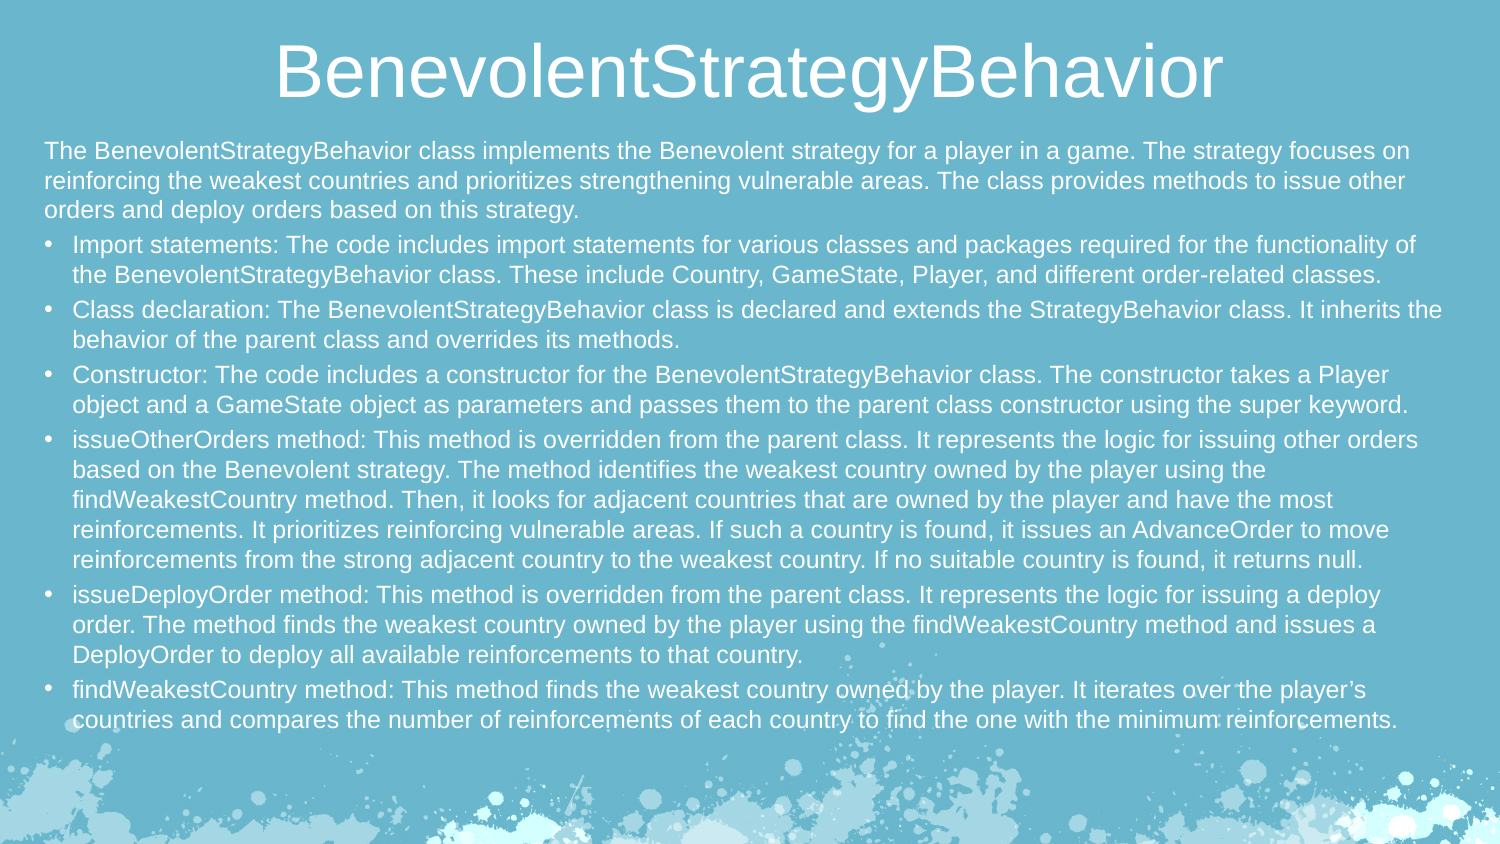

BenevolentStrategyBehavior
The BenevolentStrategyBehavior class implements the Benevolent strategy for a player in a game. The strategy focuses on
reinforcing the weakest countries and prioritizes strengthening vulnerable areas. The class provides methods to issue other
orders and deploy orders based on this strategy.
Import statements: The code includes import statements for various classes and packages required for the functionality of
the BenevolentStrategyBehavior class. These include Country, GameState, Player, and different order-related classes.
Class declaration: The BenevolentStrategyBehavior class is declared and extends the StrategyBehavior class. It inherits the behavior of the parent class and overrides its methods.
Constructor: The code includes a constructor for the BenevolentStrategyBehavior class. The constructor takes a Player
object and a GameState object as parameters and passes them to the parent class constructor using the super keyword.
issueOtherOrders method: This method is overridden from the parent class. It represents the logic for issuing other orders
based on the Benevolent strategy. The method identifies the weakest country owned by the player using the
findWeakestCountry method. Then, it looks for adjacent countries that are owned by the player and have the most
reinforcements. It prioritizes reinforcing vulnerable areas. If such a country is found, it issues an AdvanceOrder to move
reinforcements from the strong adjacent country to the weakest country. If no suitable country is found, it returns null.
issueDeployOrder method: This method is overridden from the parent class. It represents the logic for issuing a deploy order. The method finds the weakest country owned by the player using the findWeakestCountry method and issues a DeployOrder to deploy all available reinforcements to that country.
findWeakestCountry method: This method finds the weakest country owned by the player. It iterates over the player’s
countries and compares the number of reinforcements of each country to find the one with the minimum reinforcements.